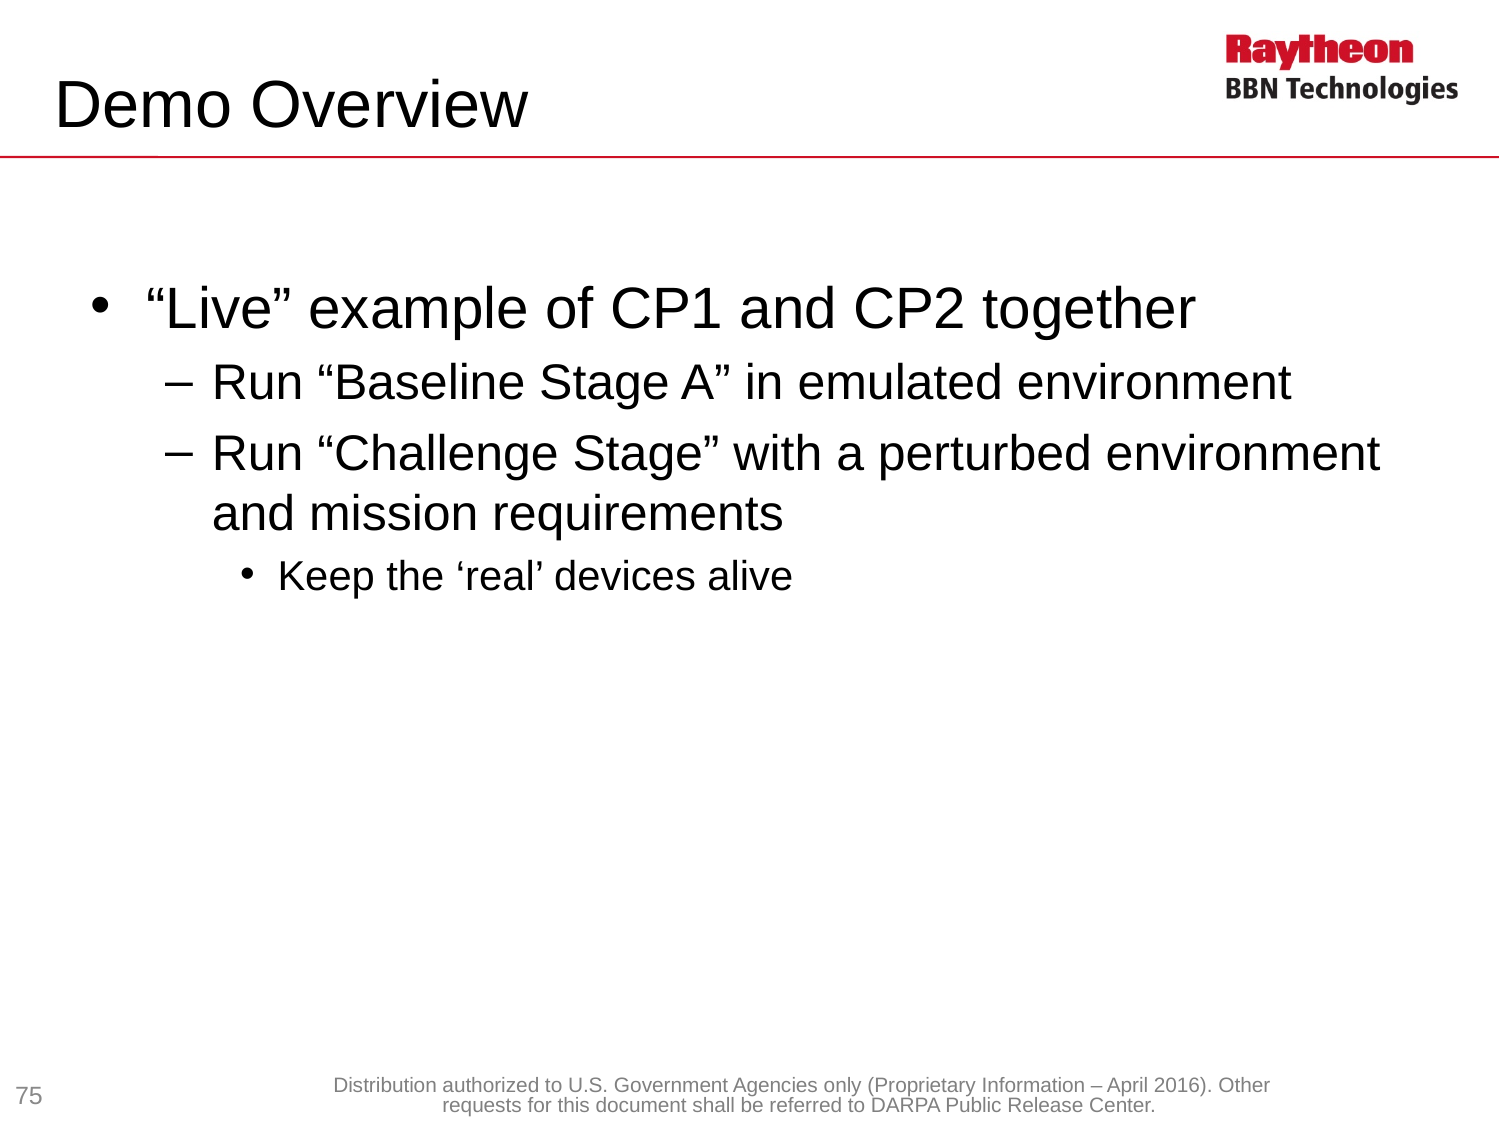

# Demo Overview
“Live” example of CP1 and CP2 together
Run “Baseline Stage A” in emulated environment
Run “Challenge Stage” with a perturbed environment and mission requirements
Keep the ‘real’ devices alive
75